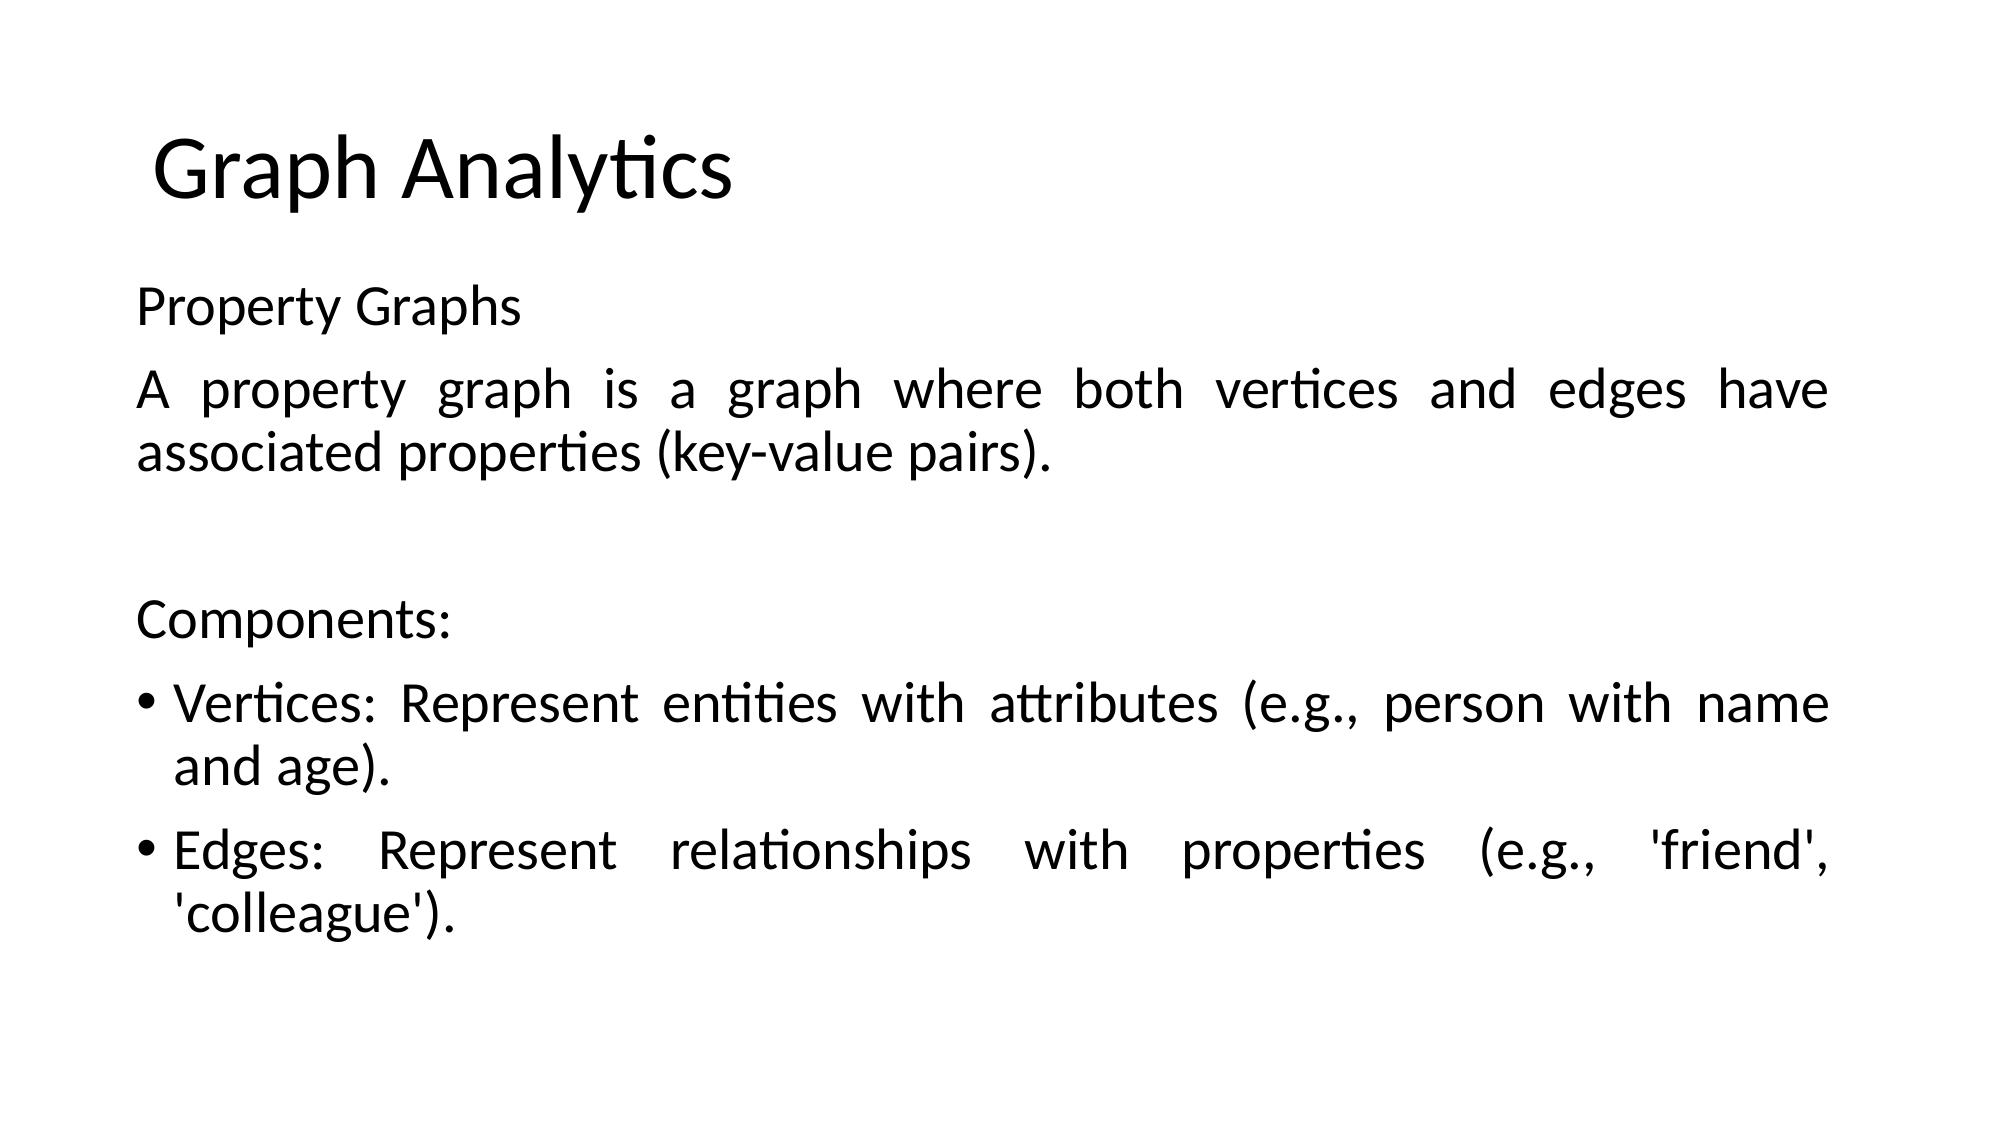

# Graph Analytics
Property Graphs
A property graph is a graph where both vertices and edges have associated properties (key-value pairs).

Components:
Vertices: Represent entities with attributes (e.g., person with name and age).
Edges: Represent relationships with properties (e.g., 'friend', 'colleague').